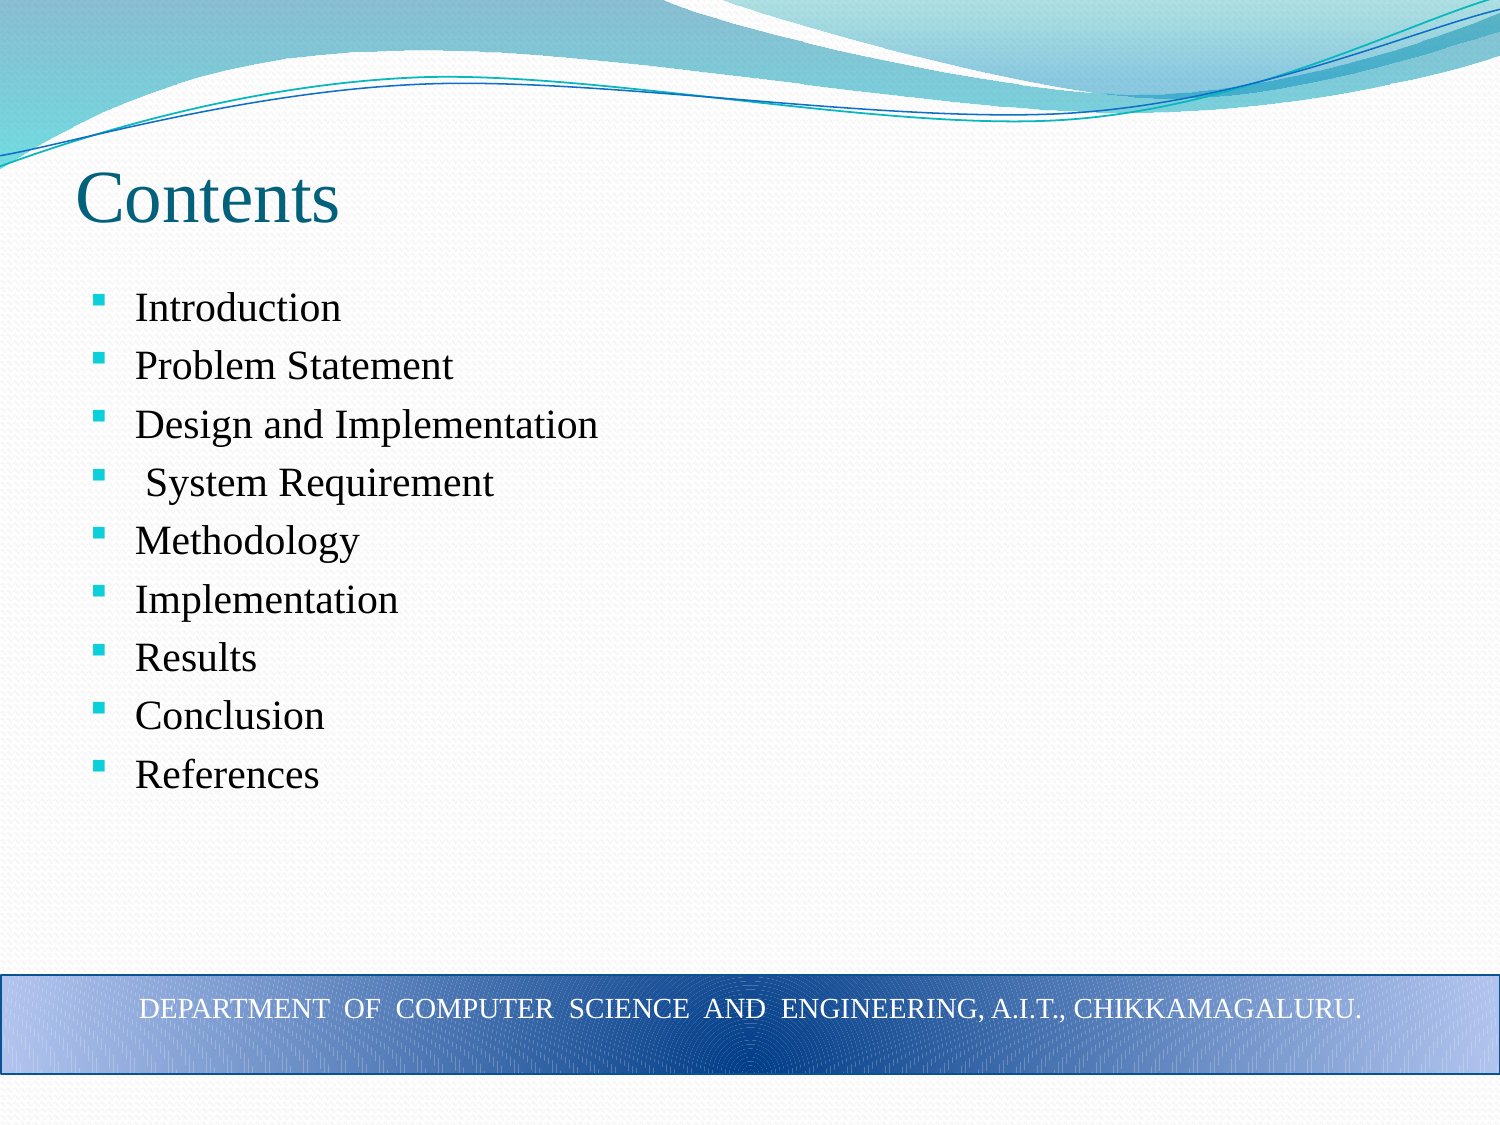

# Contents
Introduction
Problem Statement
Design and Implementation
 System Requirement
Methodology
Implementation
Results
Conclusion
References

DEPARTMENT  OF  COMPUTER  SCIENCE  AND  ENGINEERING, A.I.T., CHIKKAMAGALURU.